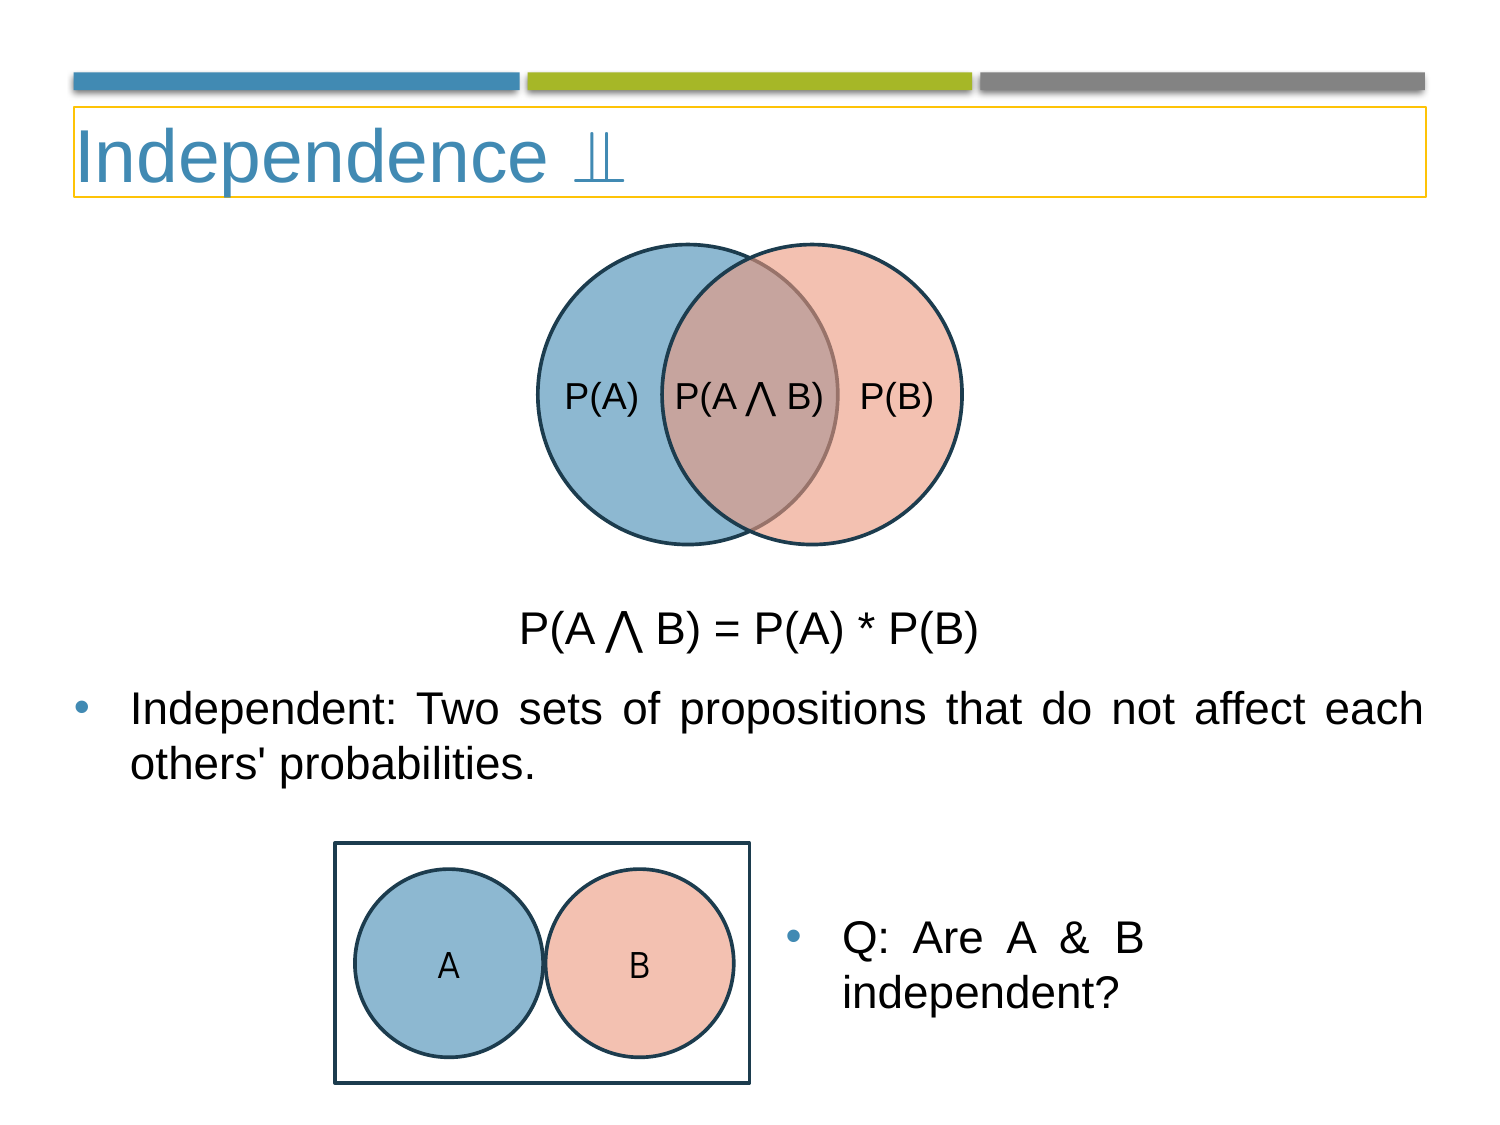

Independence ⫫

P(A)
P(A ⋀ B)
P(B)
P(A ⋀ B) = P(A) * P(B)
Independent: Two sets of propositions that do not affect each others' probabilities.

A
B
Q: Are A & B independent?